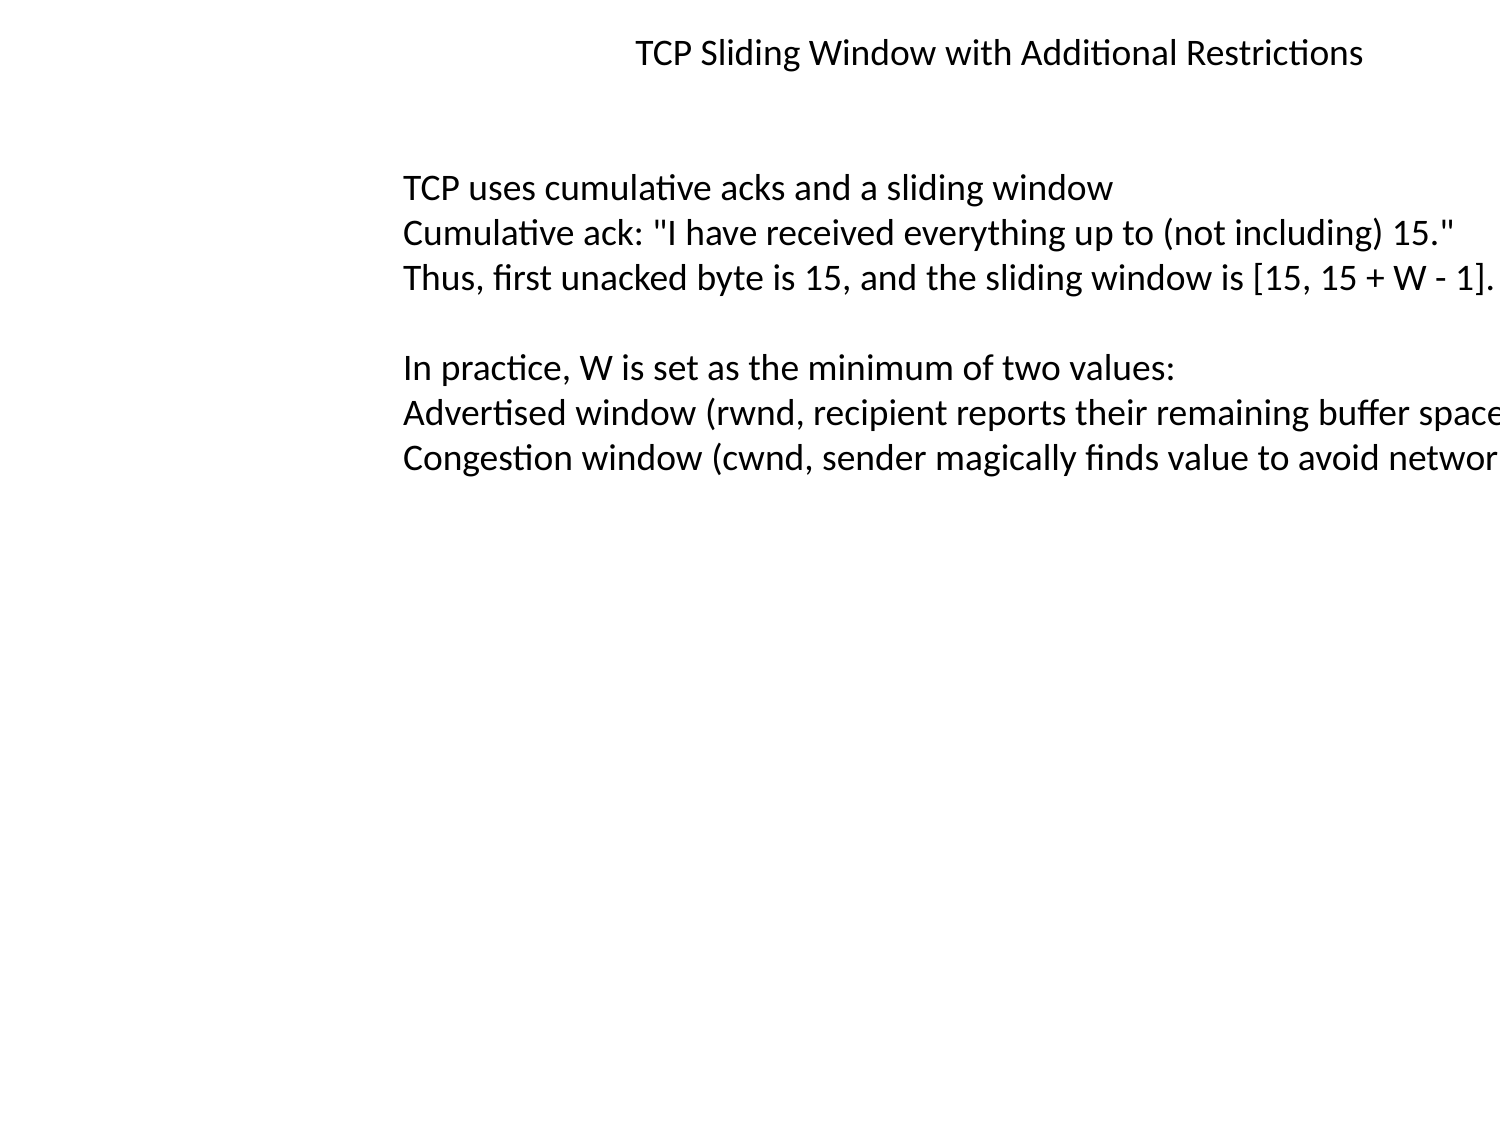

TCP Sliding Window with Additional Restrictions
TCP uses cumulative acks and a sliding window
Cumulative ack: "I have received everything up to (not including) 15."
Thus, first unacked byte is 15, and the sliding window is [15, 15 + W - 1].

In practice, W is set as the minimum of two values:
Advertised window (rwnd, recipient reports their remaining buffer space)
Congestion window (cwnd, sender magically finds value to avoid network overload)